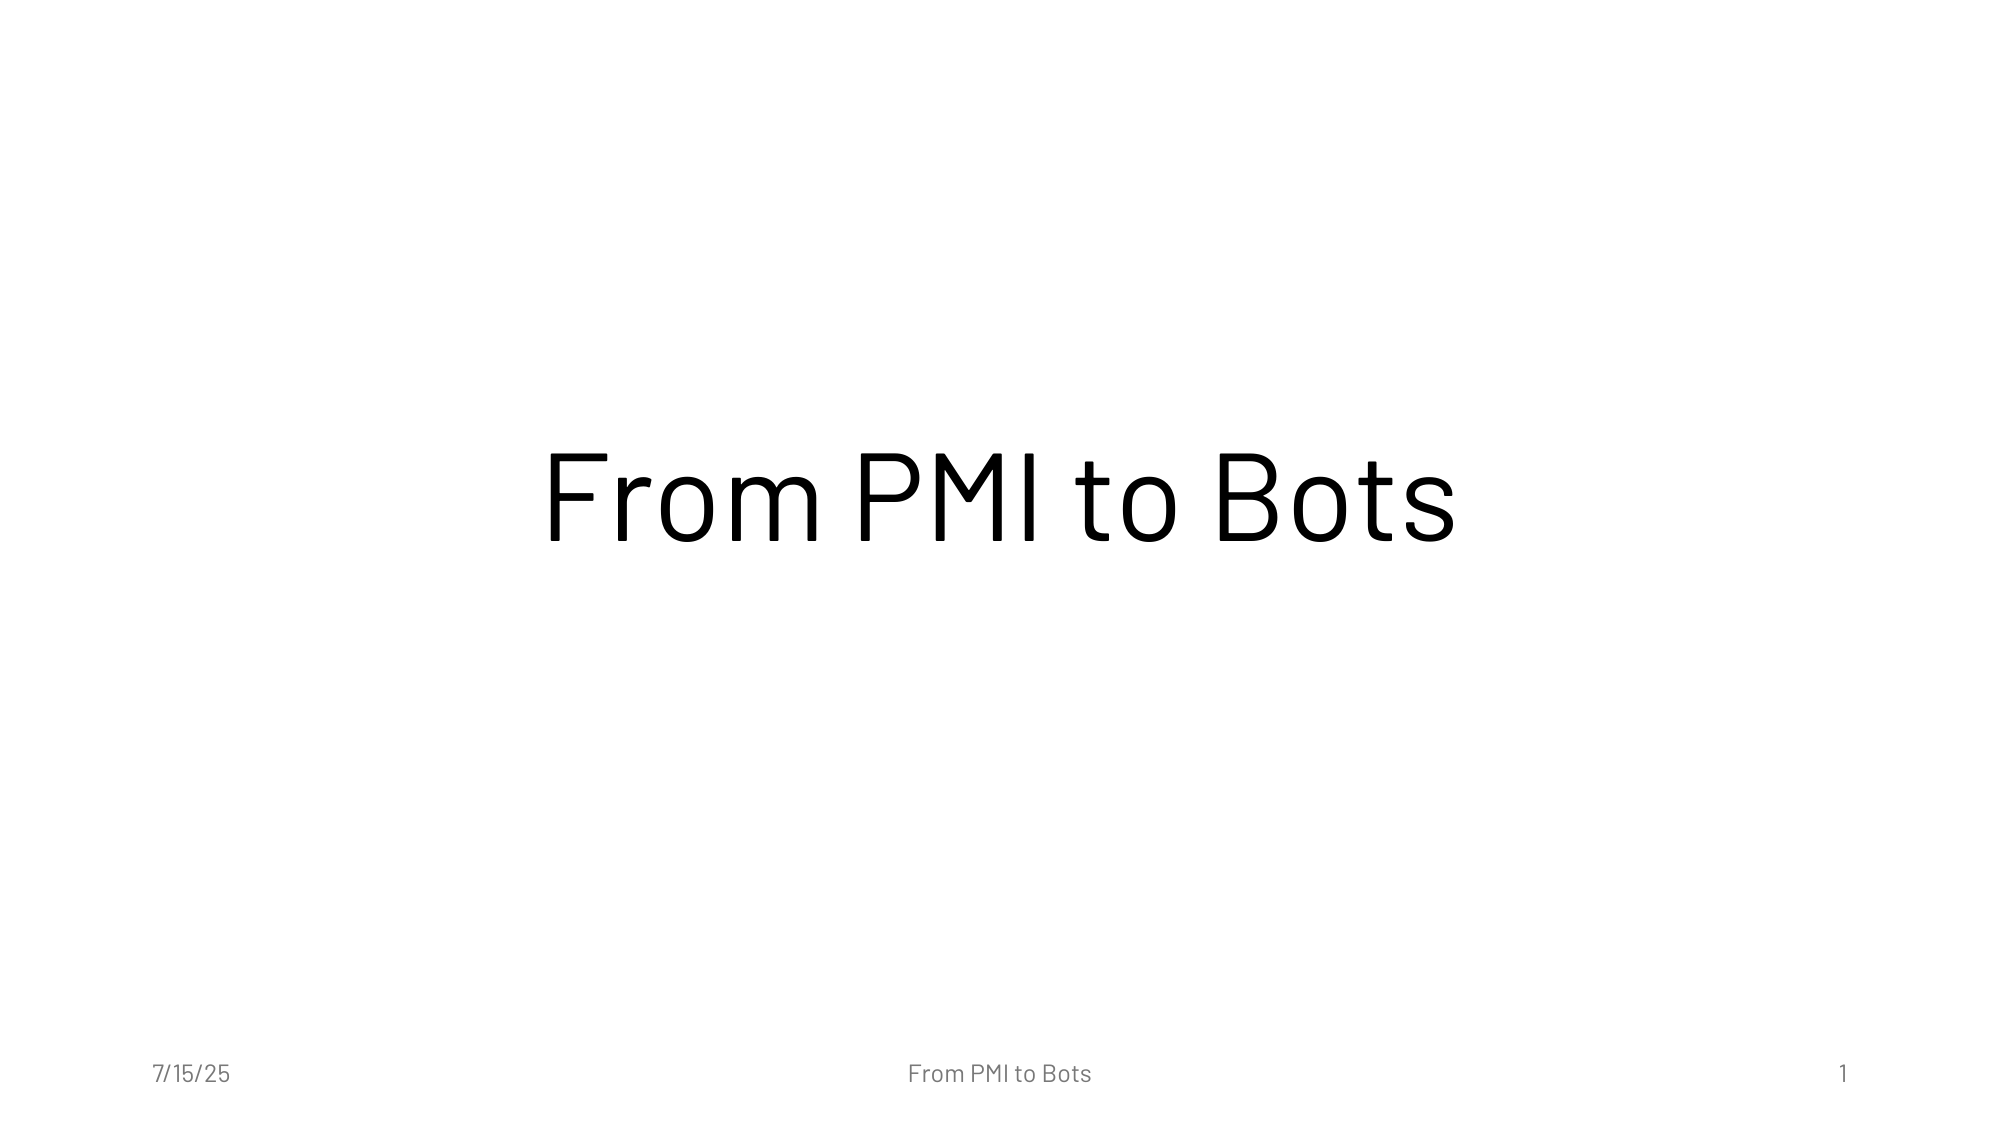

# From PMI to Bots

7/15/25
From PMI to Bots
1